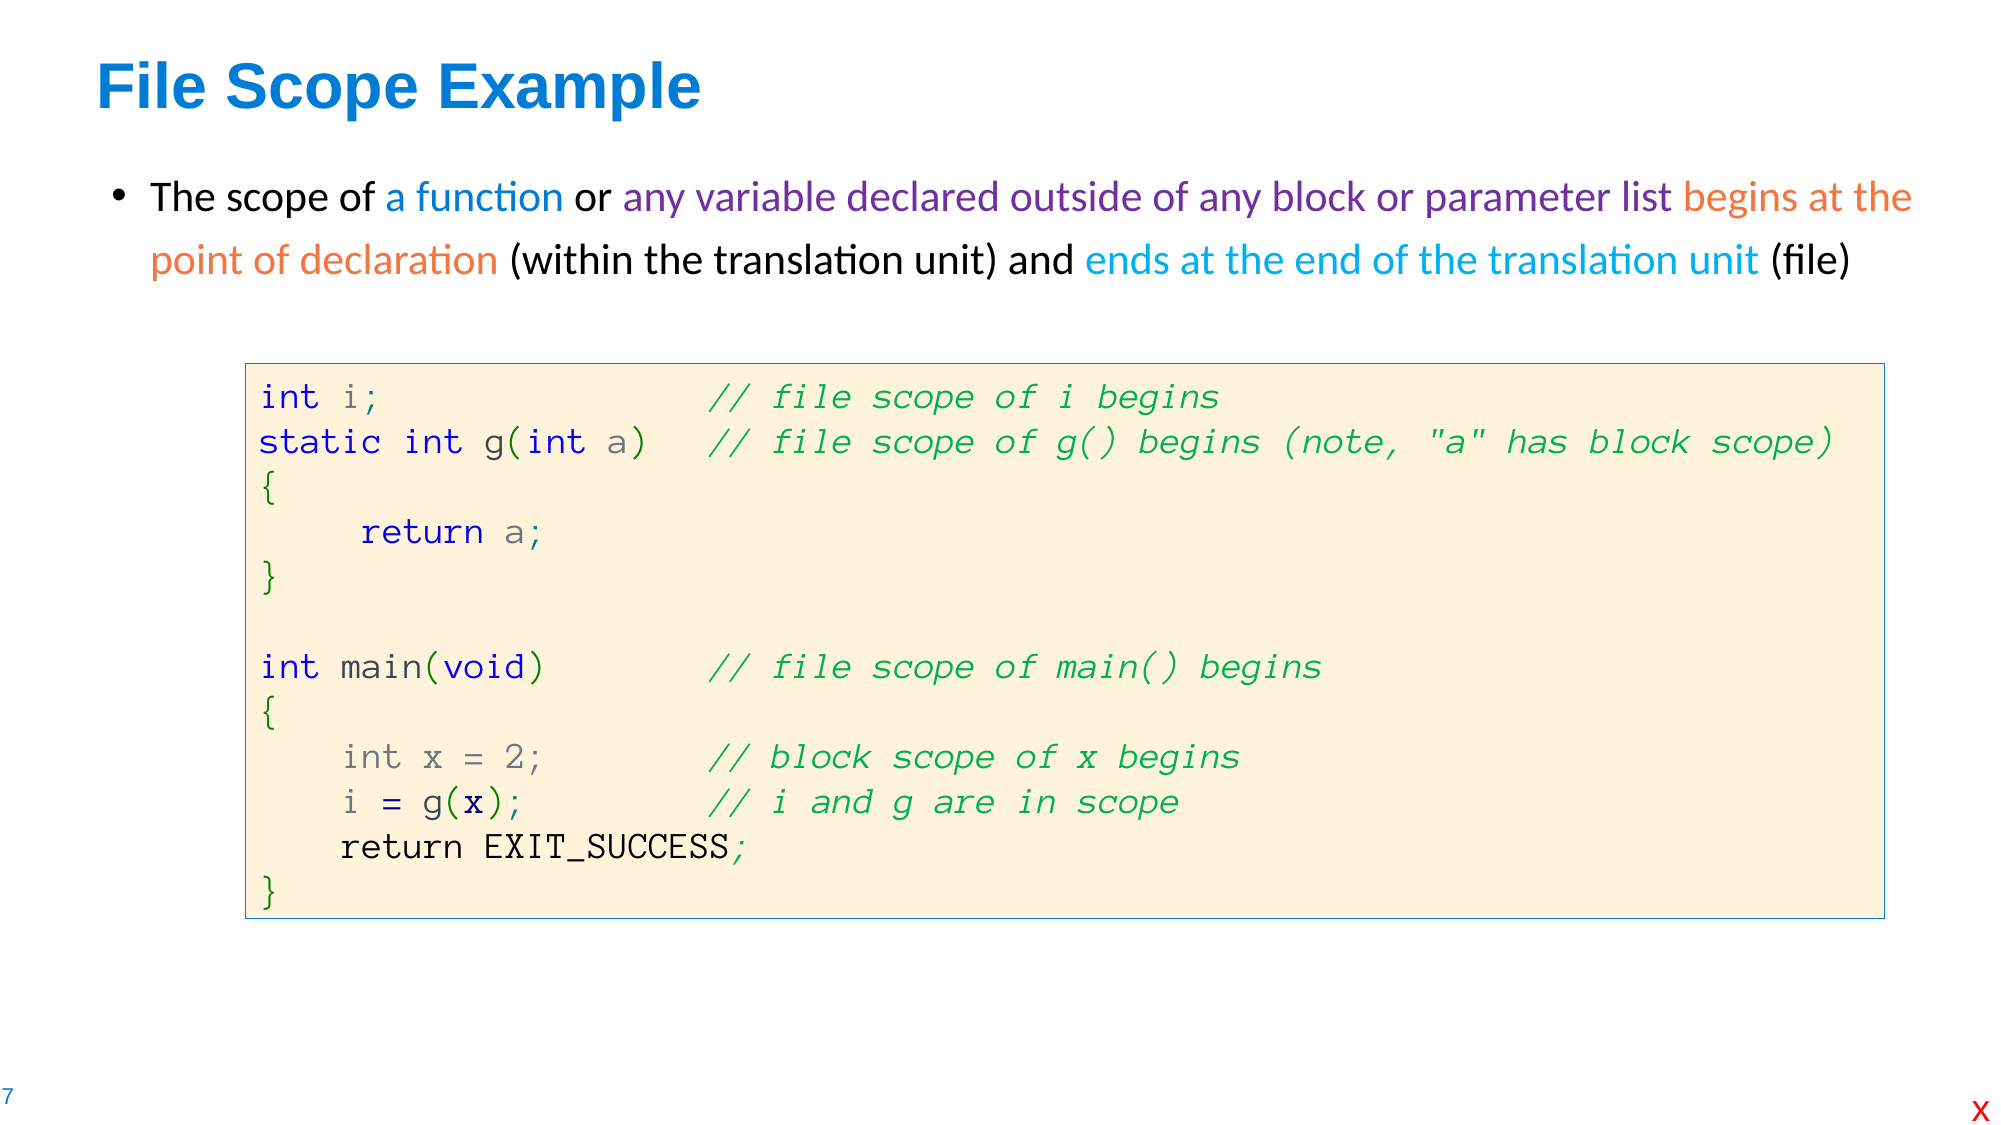

# File Scope Example
The scope of a function or any variable declared outside of any block or parameter list begins at the point of declaration (within the translation unit) and ends at the end of the translation unit (file)
int i; 			// file scope of i begins
static int g(int a) 	// file scope of g() begins (note, "a" has block scope)
{
     return a;
}

int main(void) 	// file scope of main() begins
{
    int x = 2;		// block scope of x begins
    i = g(x); 		// i and g are in scope
    return EXIT_SUCCESS;
}
x